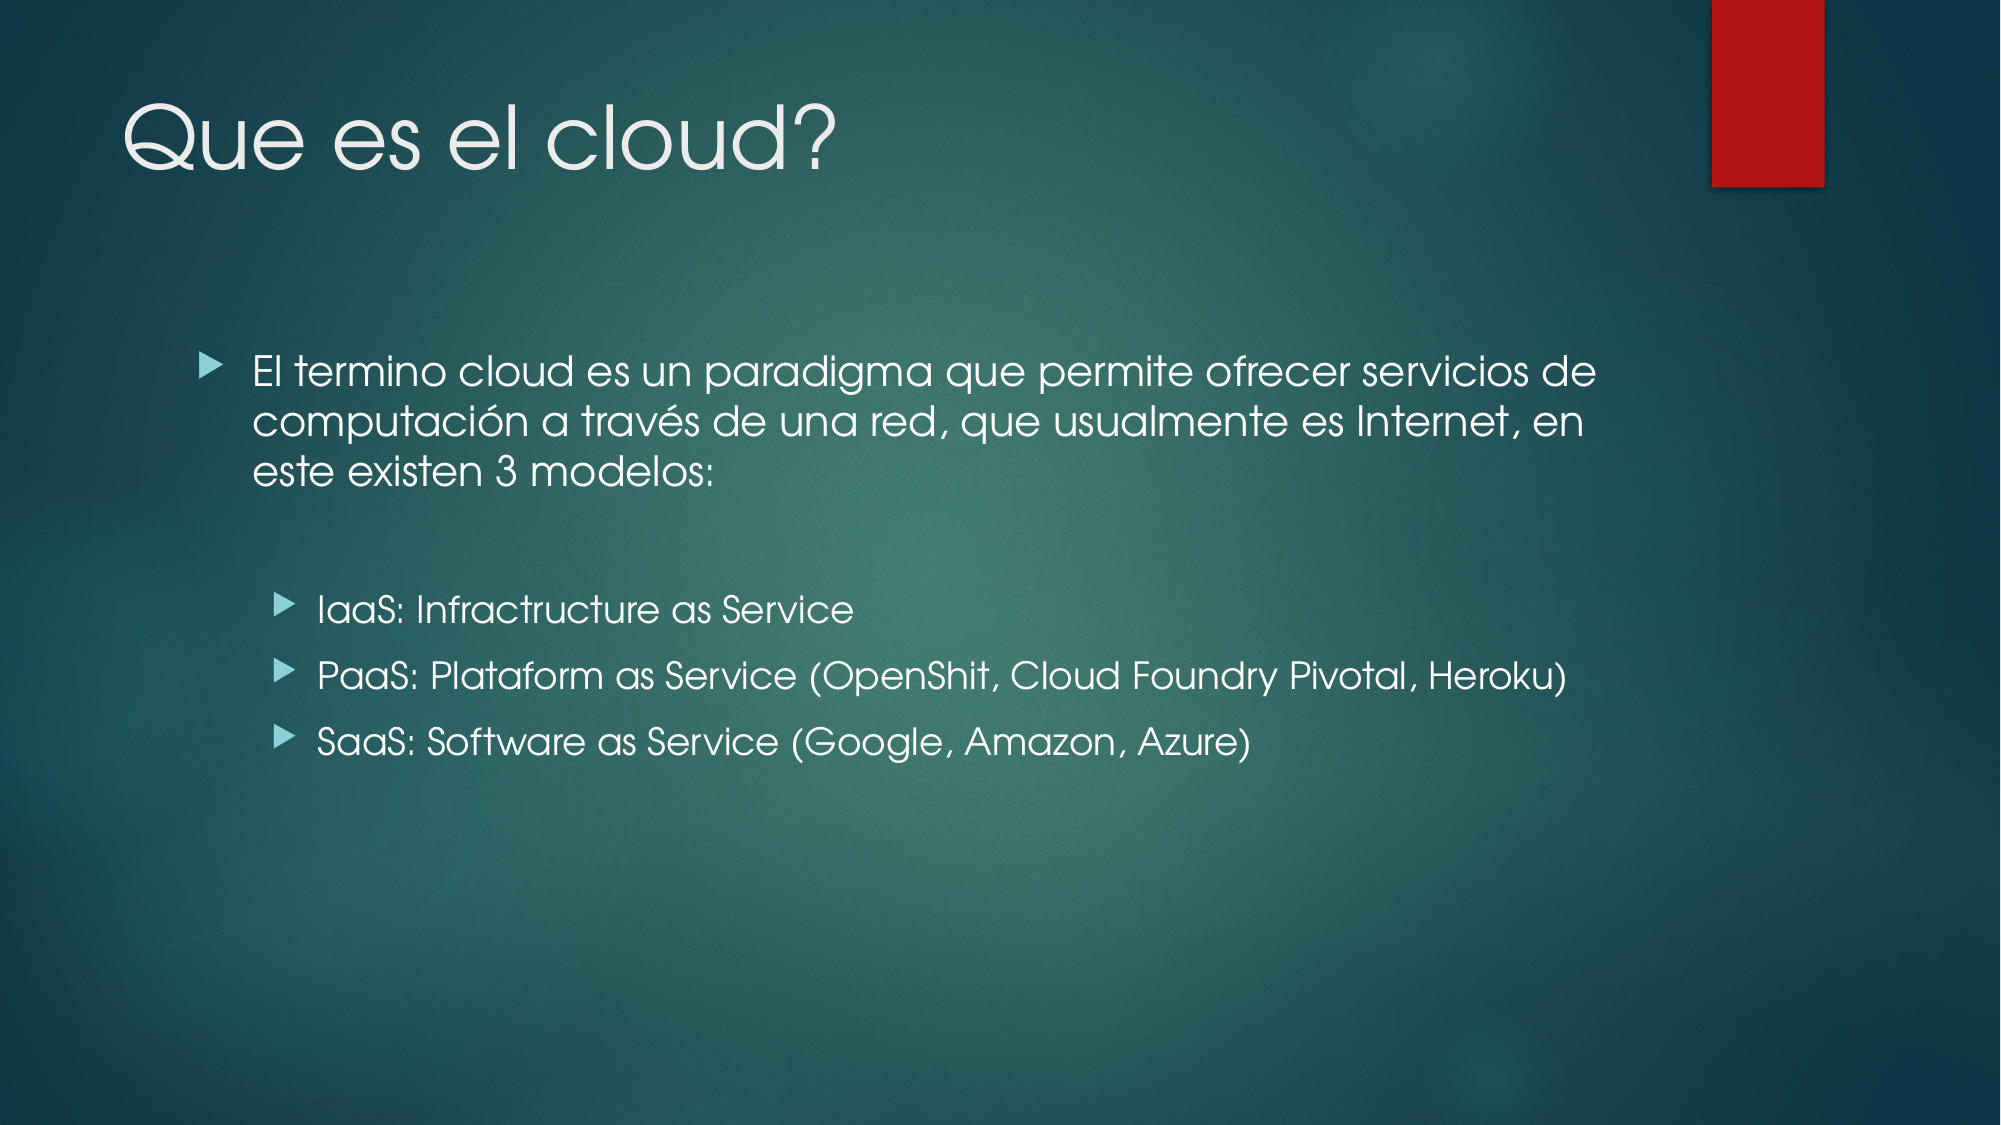

# Que es el cloud?
El termino cloud es un paradigma que permite ofrecer servicios de computación a través de una red, que usualmente es Internet, en este existen 3 modelos:

IaaS: Infractructure as Service
PaaS: Plataform as Service (OpenShit, Cloud Foundry Pivotal, Heroku)
SaaS: Software as Service (Google, Amazon, Azure)